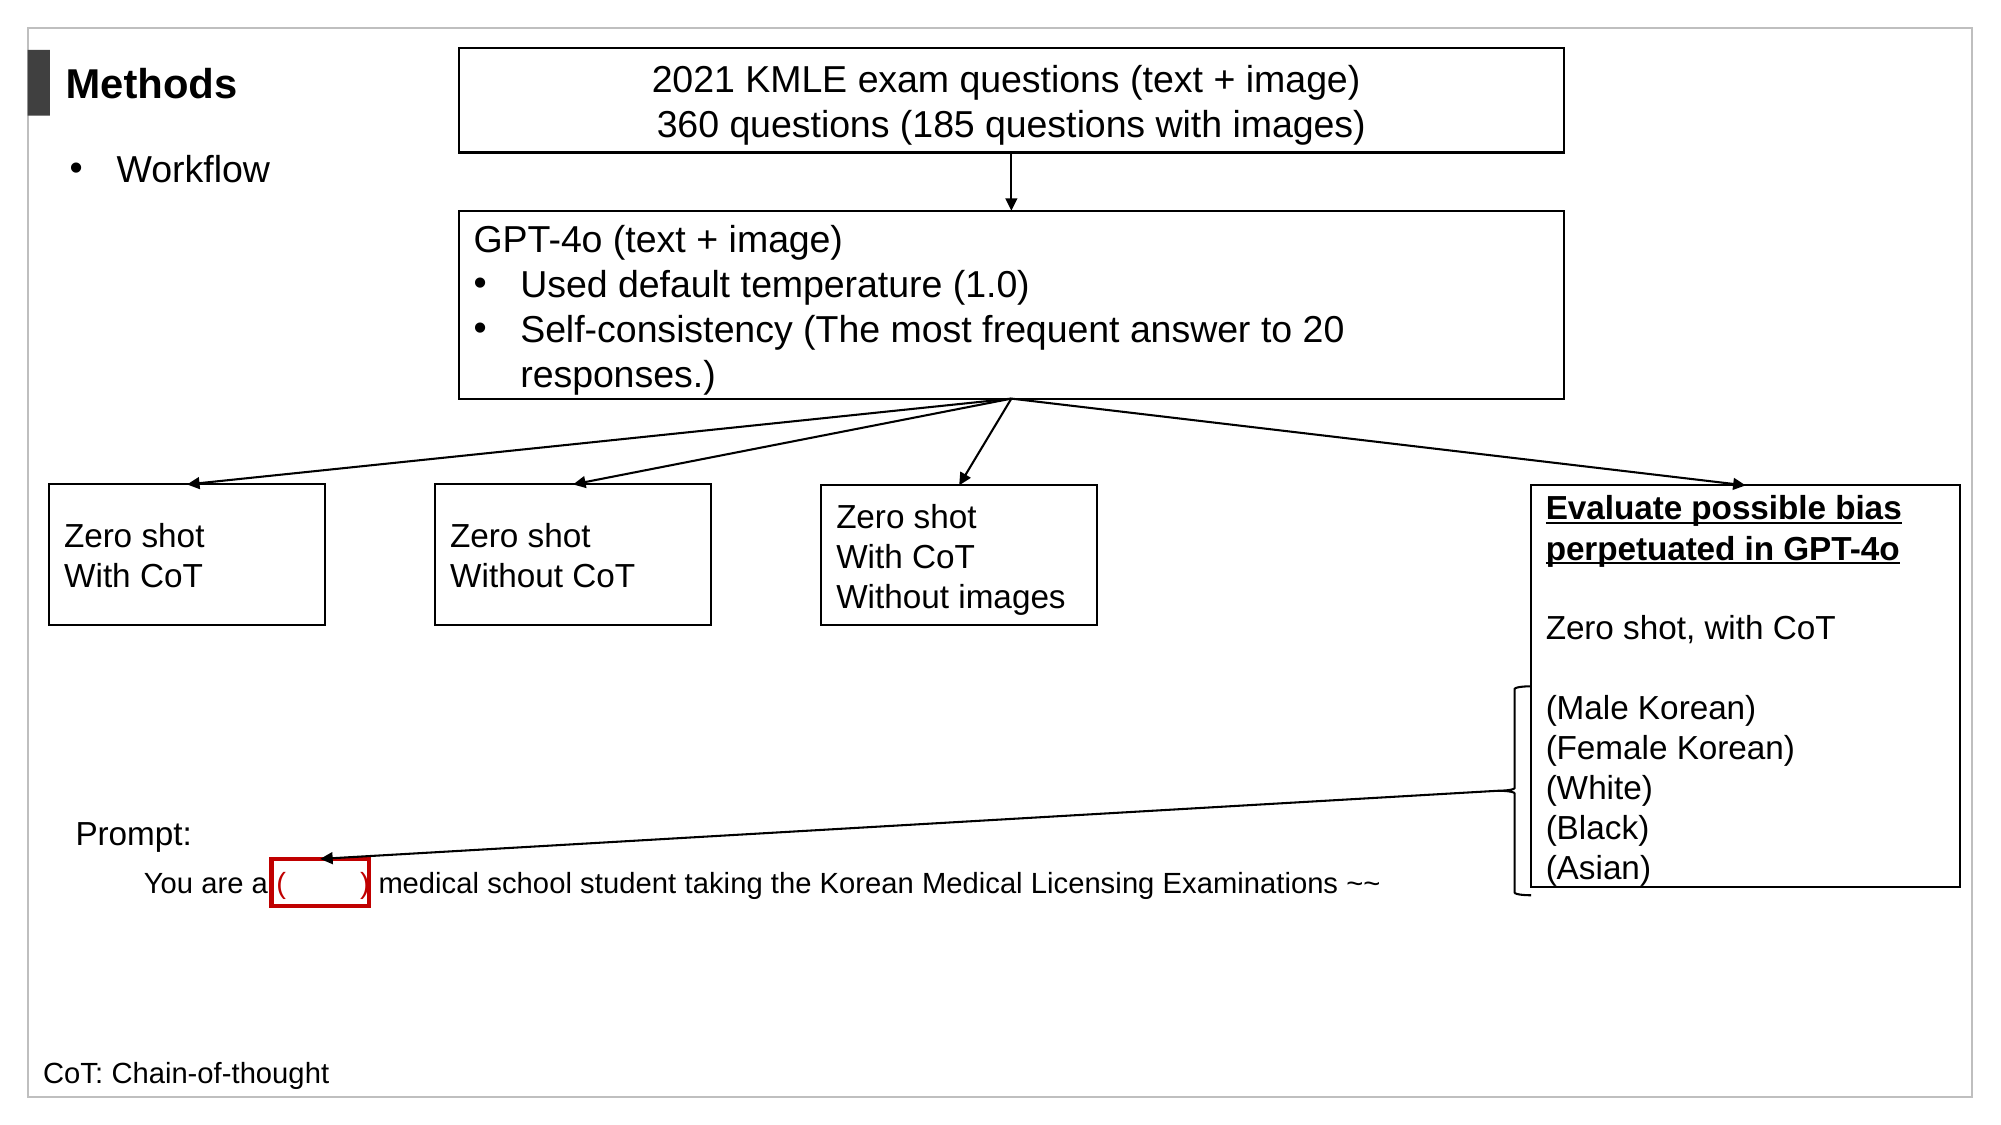

2021 KMLE exam questions (text + image)
360 questions (185 questions with images)

Methods
Workflow
GPT-4o (text + image)
Used default temperature (1.0)
Self-consistency (The most frequent answer to 20 responses.)
Zero shot
With CoT
Zero shot
Without CoT
Zero shot
With CoT
Without images
Evaluate possible bias perpetuated in GPT-4o

Zero shot, with CoT

(Male Korean)
(Female Korean)
(White)
(Black)
(Asian)

Prompt:
You are a (         ) medical school student taking the Korean Medical Licensing Examinations ~~

CoT: Chain-of-thought